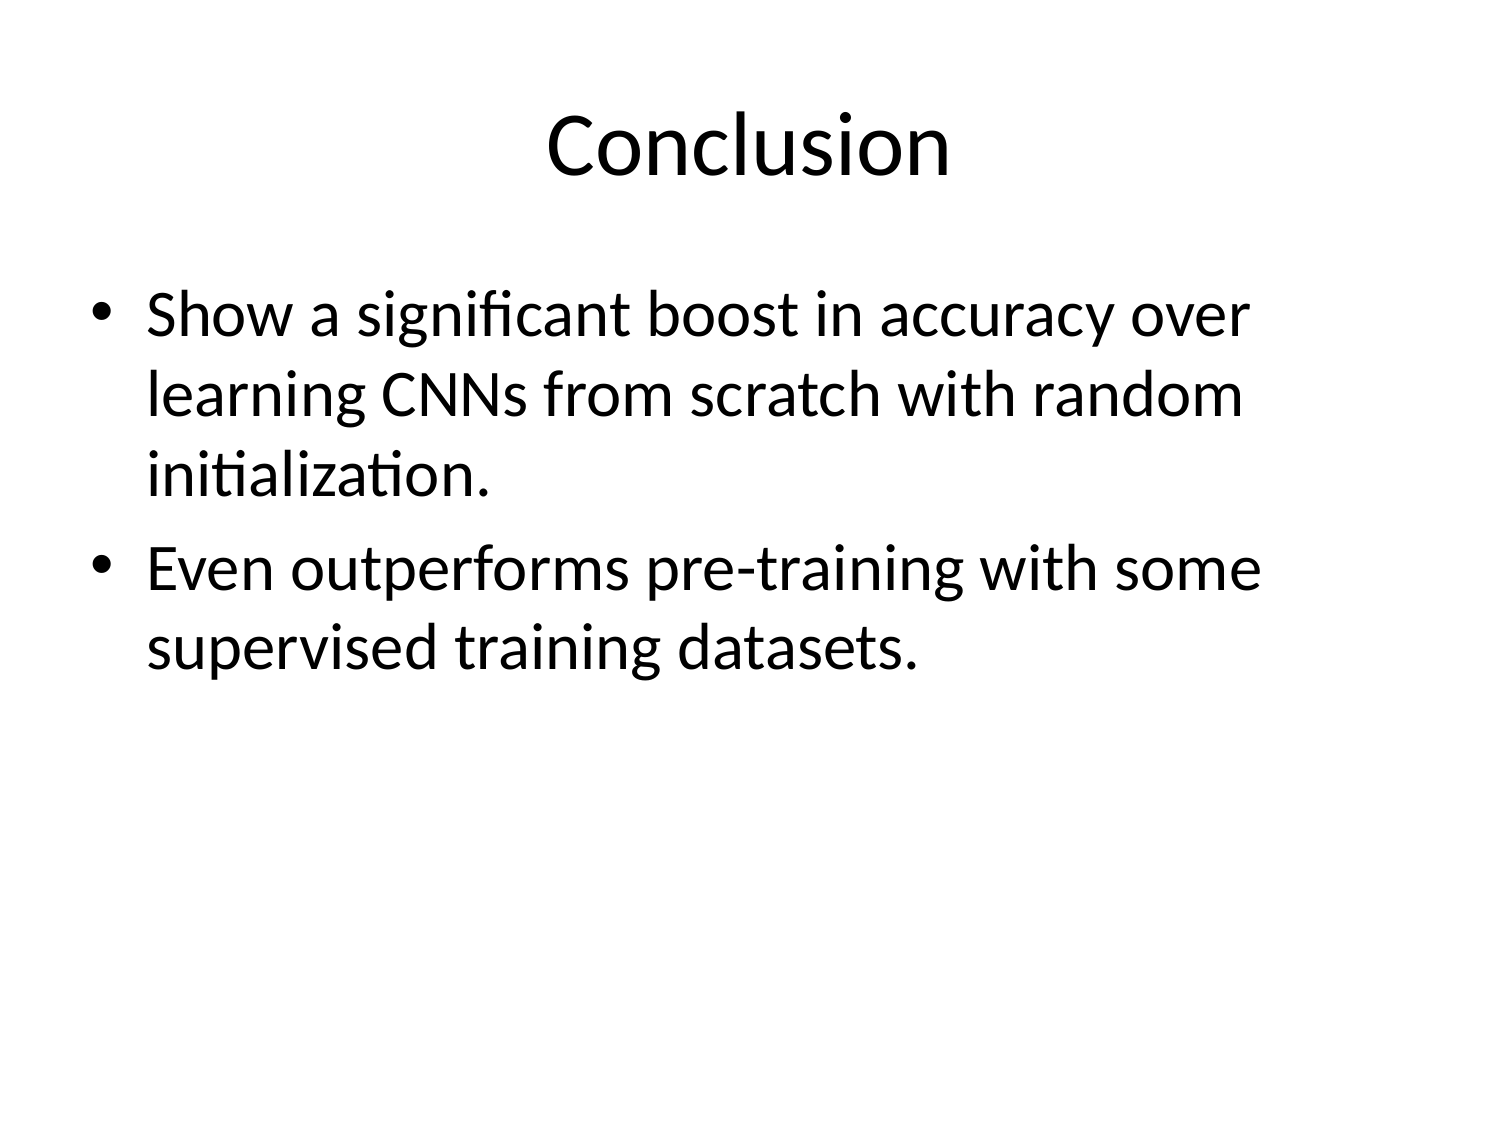

# Conclusion
Show a signiﬁcant boost in accuracy over learning CNNs from scratch with random initialization.
Even outperforms pre-training with some supervised training datasets.